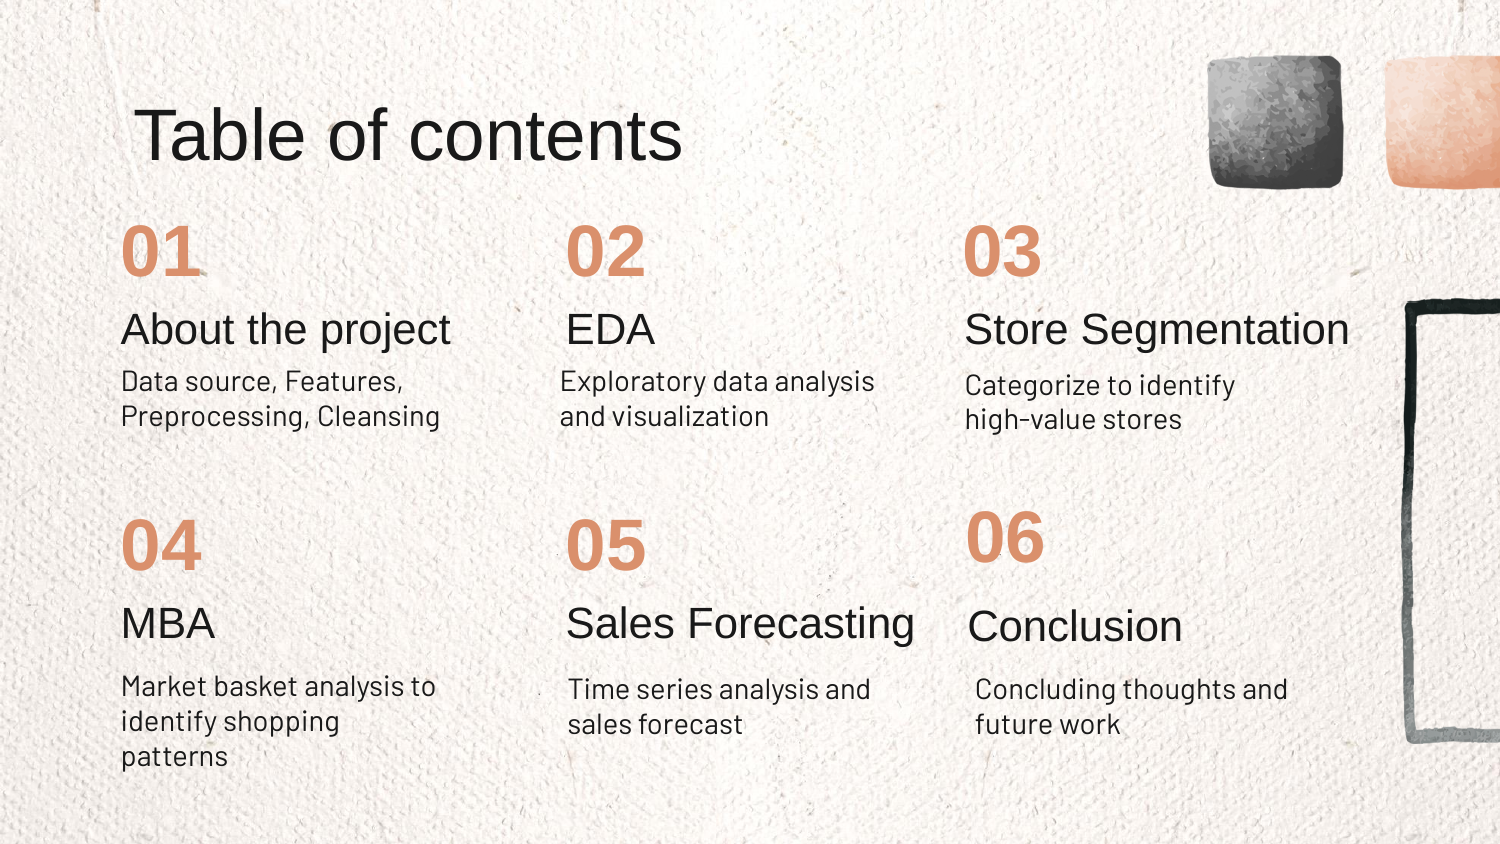

Table of contents
03
01
02
Store Segmentation
# About the project
EDA
Data source, Features, Preprocessing, Cleansing
Exploratory data analysis and visualization
Categorize to identify high-value stores
06
04
05
MBA
Sales Forecasting
Conclusion
Market basket analysis to identify shopping patterns
Concluding thoughts and future work
Time series analysis and sales forecast